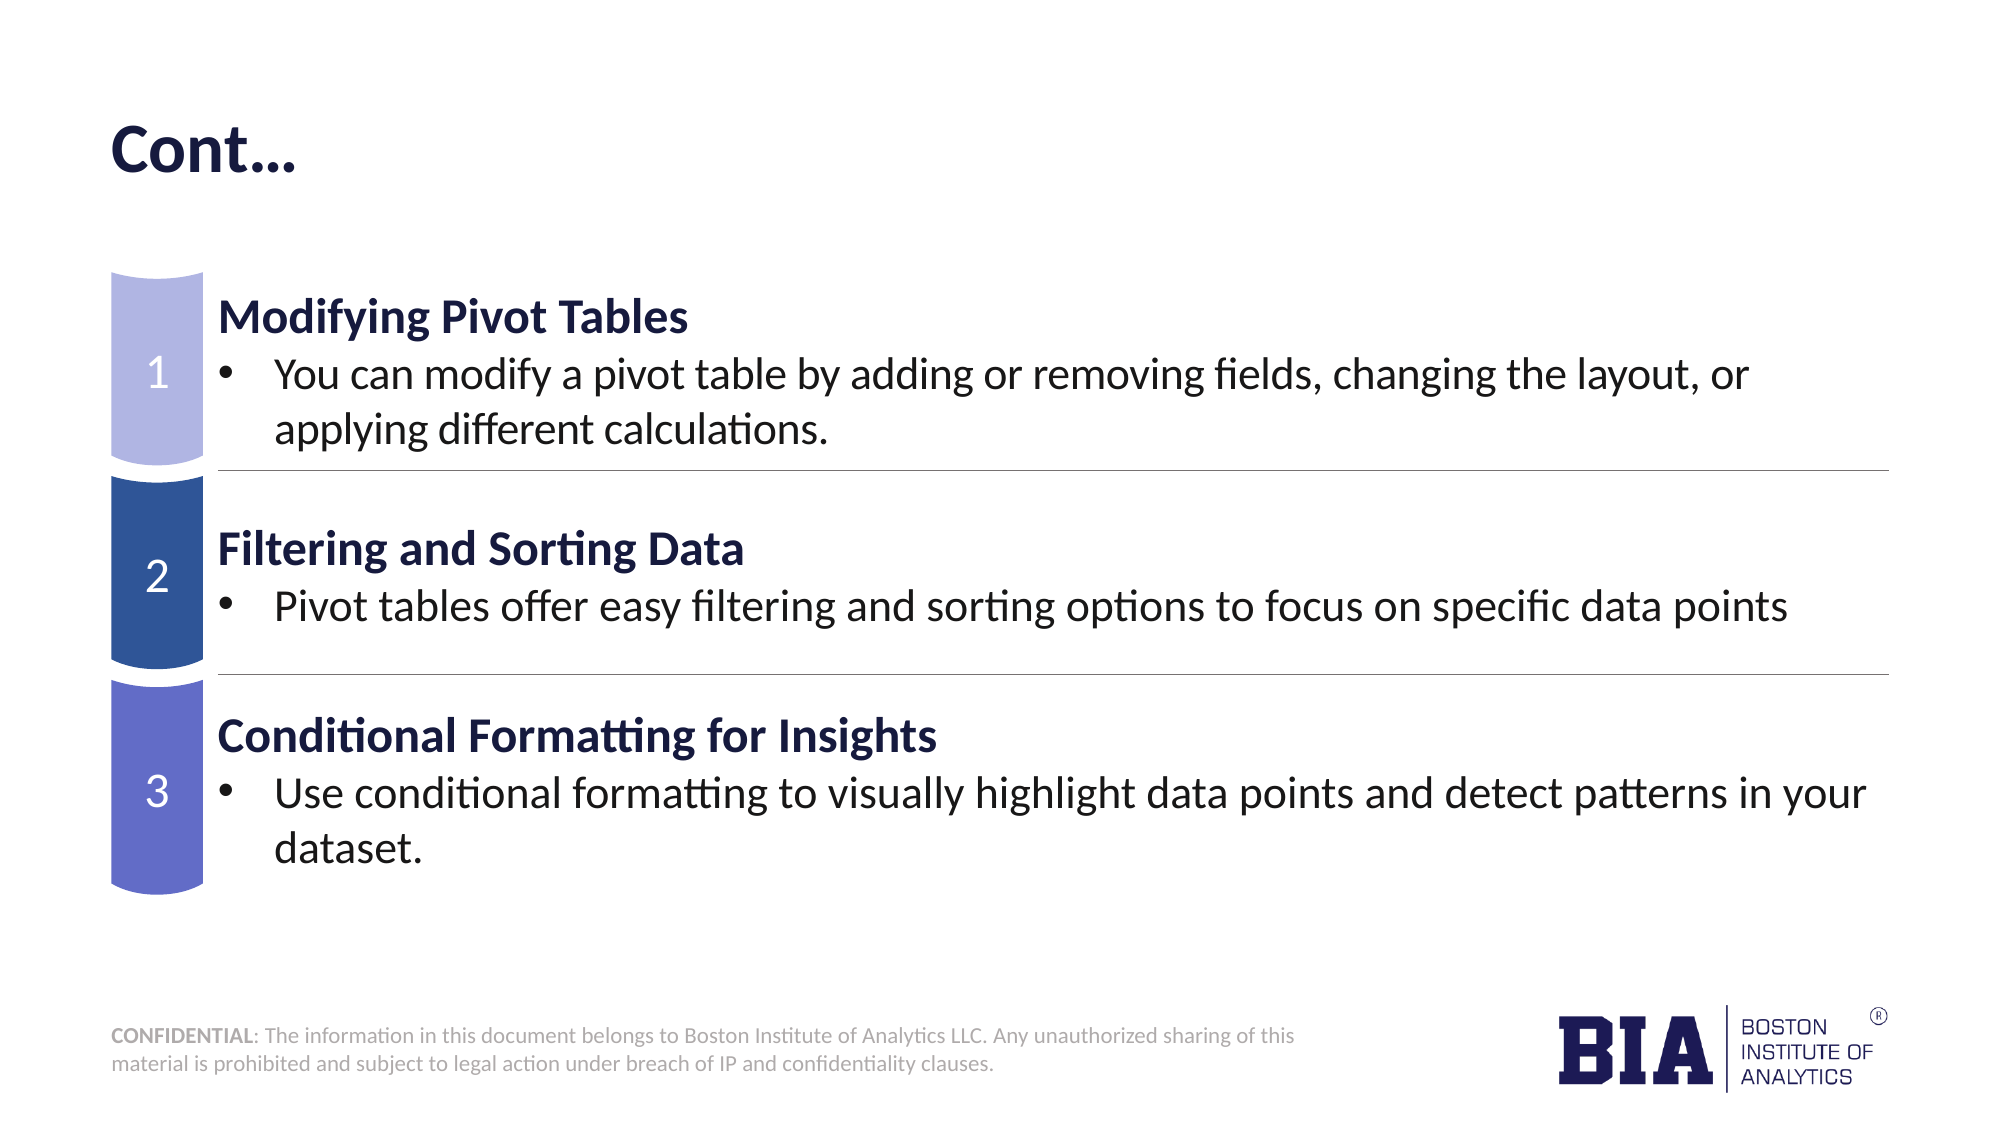

# Cont…
Modifying Pivot Tables
You can modify a pivot table by adding or removing fields, changing the layout, or applying different calculations.
1
Filtering and Sorting Data
Pivot tables offer easy filtering and sorting options to focus on specific data points
2
Conditional Formatting for Insights
Use conditional formatting to visually highlight data points and detect patterns in your dataset.
3